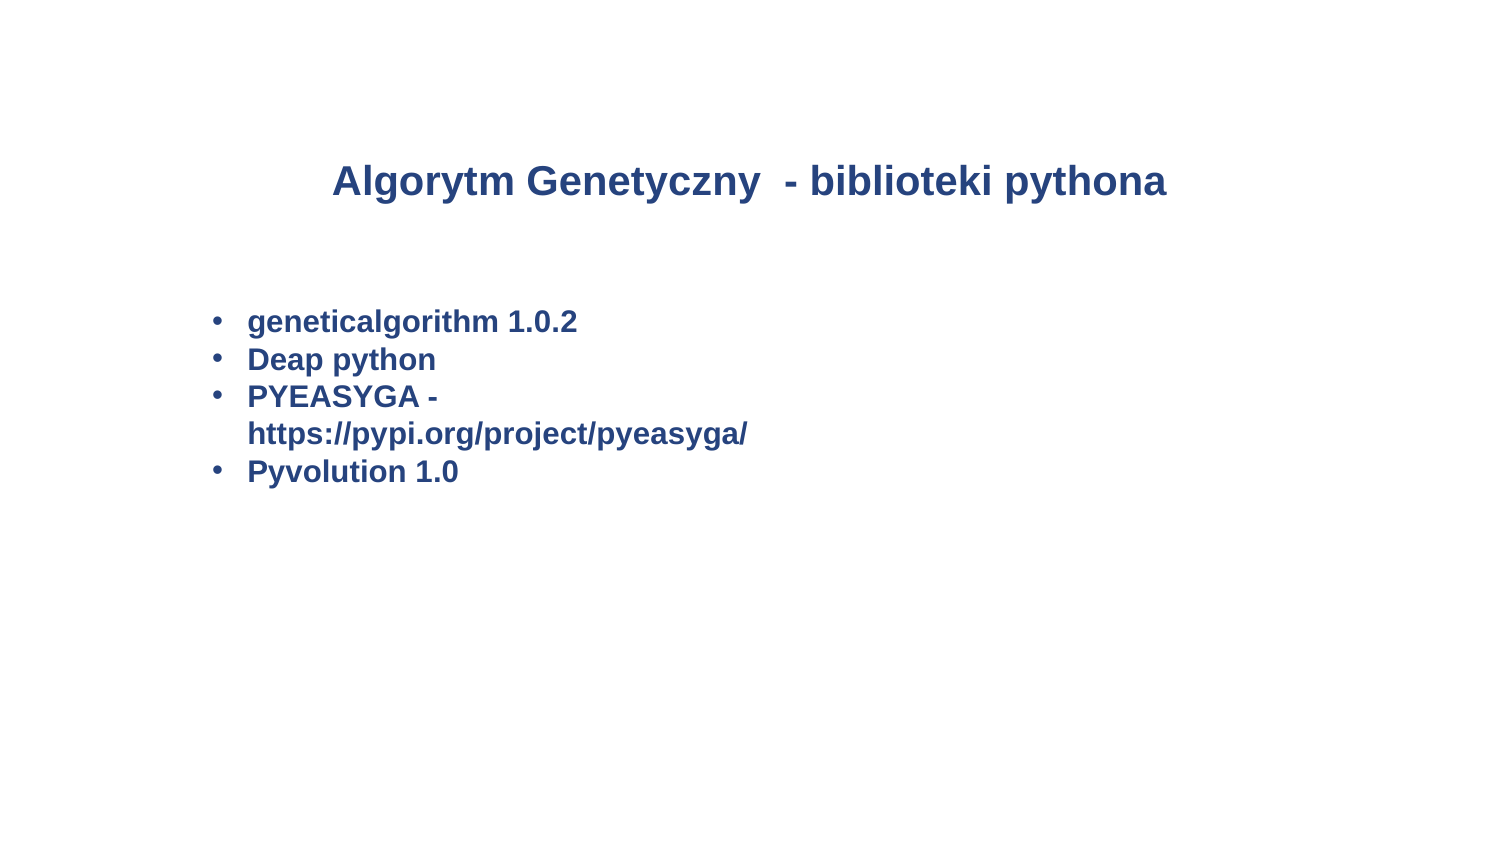

30.11.2023
# Algorytm Genetyczny  - biblioteki pythona
geneticalgorithm 1.0.2
Deap python
PYEASYGA - https://pypi.org/project/pyeasyga/
Pyvolution 1.0